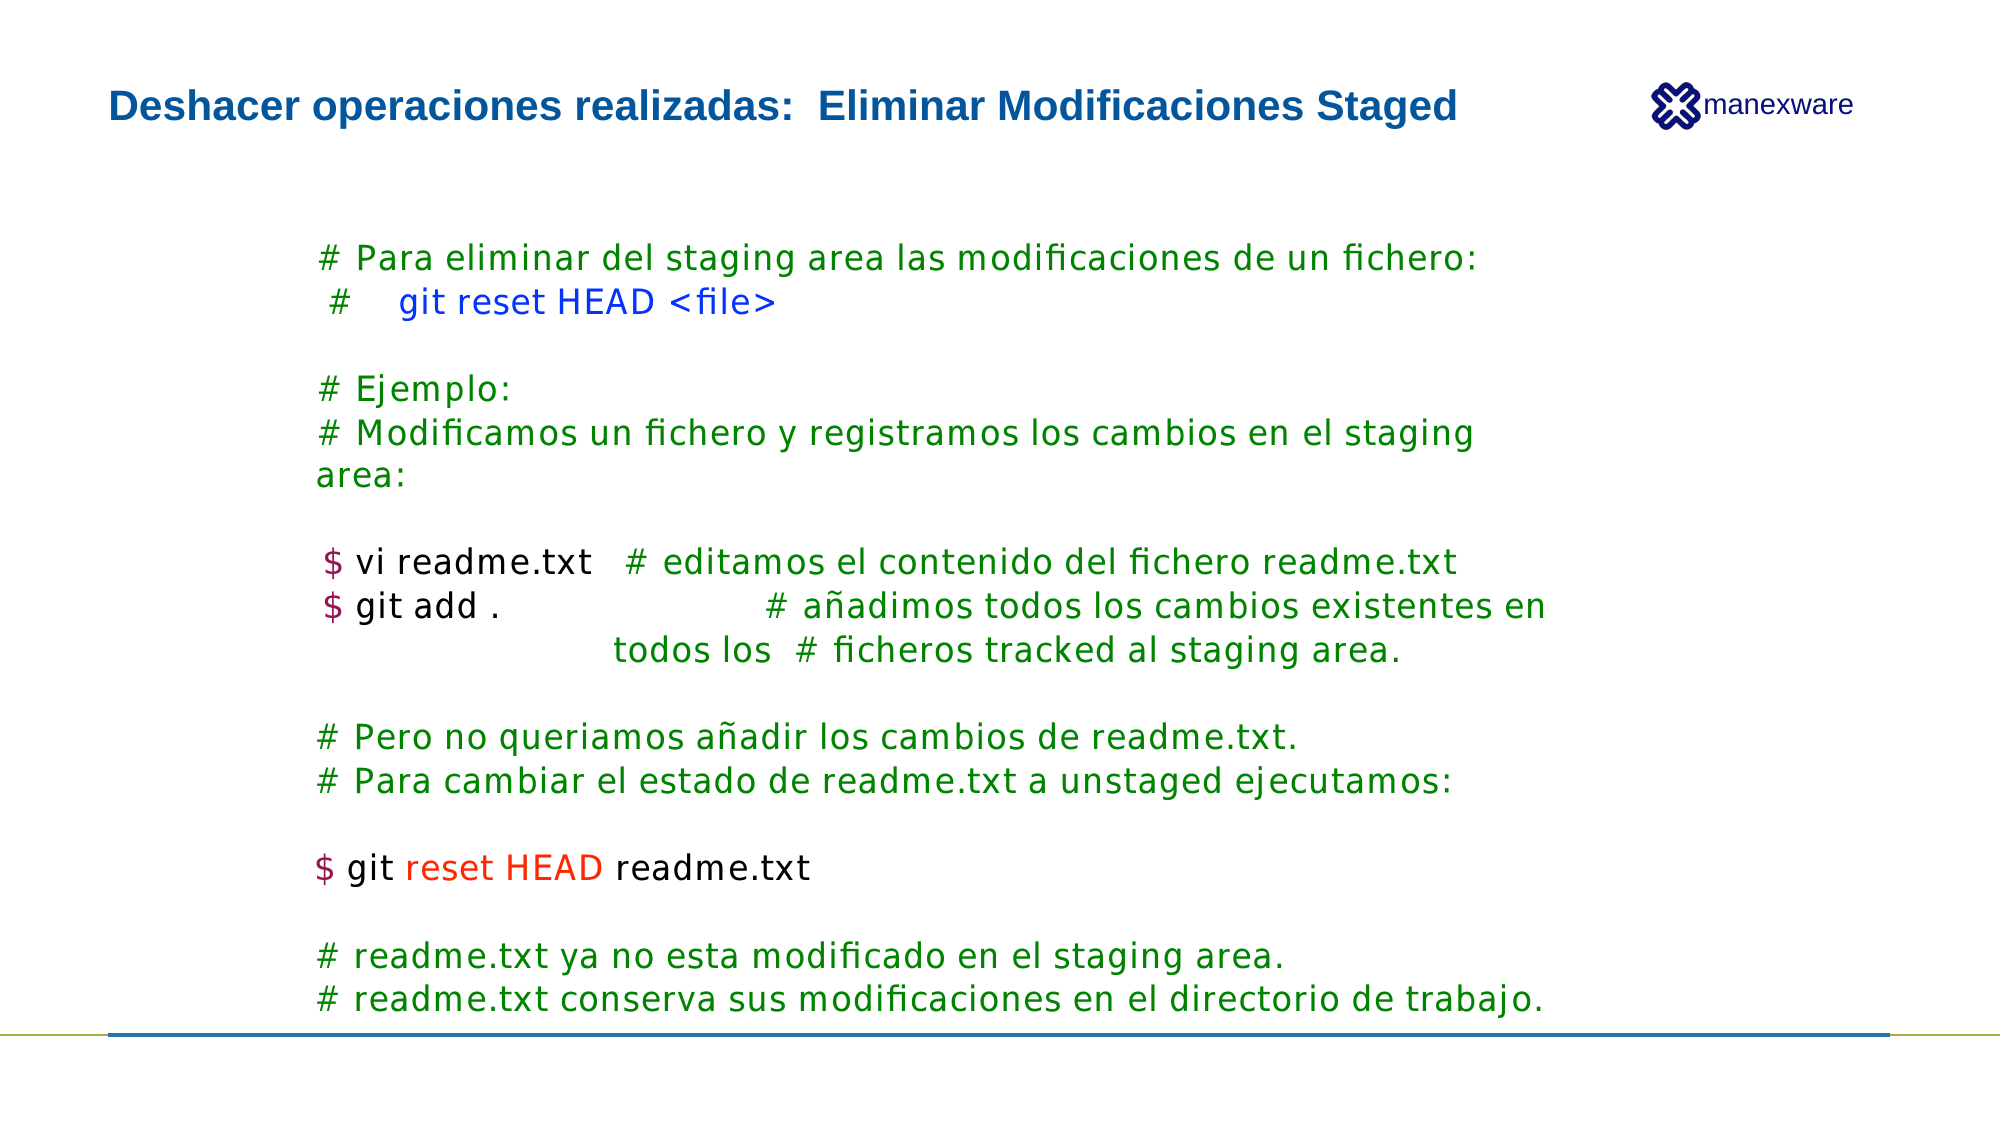

# Deshacer operaciones realizadas:  Eliminar Modificaciones Staged
# Para eliminar del staging area las modificaciones de un fichero:  #	git reset HEAD <file>

# Ejemplo:
# Modificamos un fichero y registramos los cambios en el staging area:

$ vi readme.txt	# editamos el contenido del fichero readme.txt
$ git add .		# añadimos todos los cambios existentes en todos los  # ficheros tracked al staging area.

# Pero no queriamos añadir los cambios de readme.txt.
# Para cambiar el estado de readme.txt a unstaged ejecutamos:

$ git reset HEAD readme.txt

# readme.txt ya no esta modificado en el staging area.
# readme.txt conserva sus modificaciones en el directorio de trabajo.